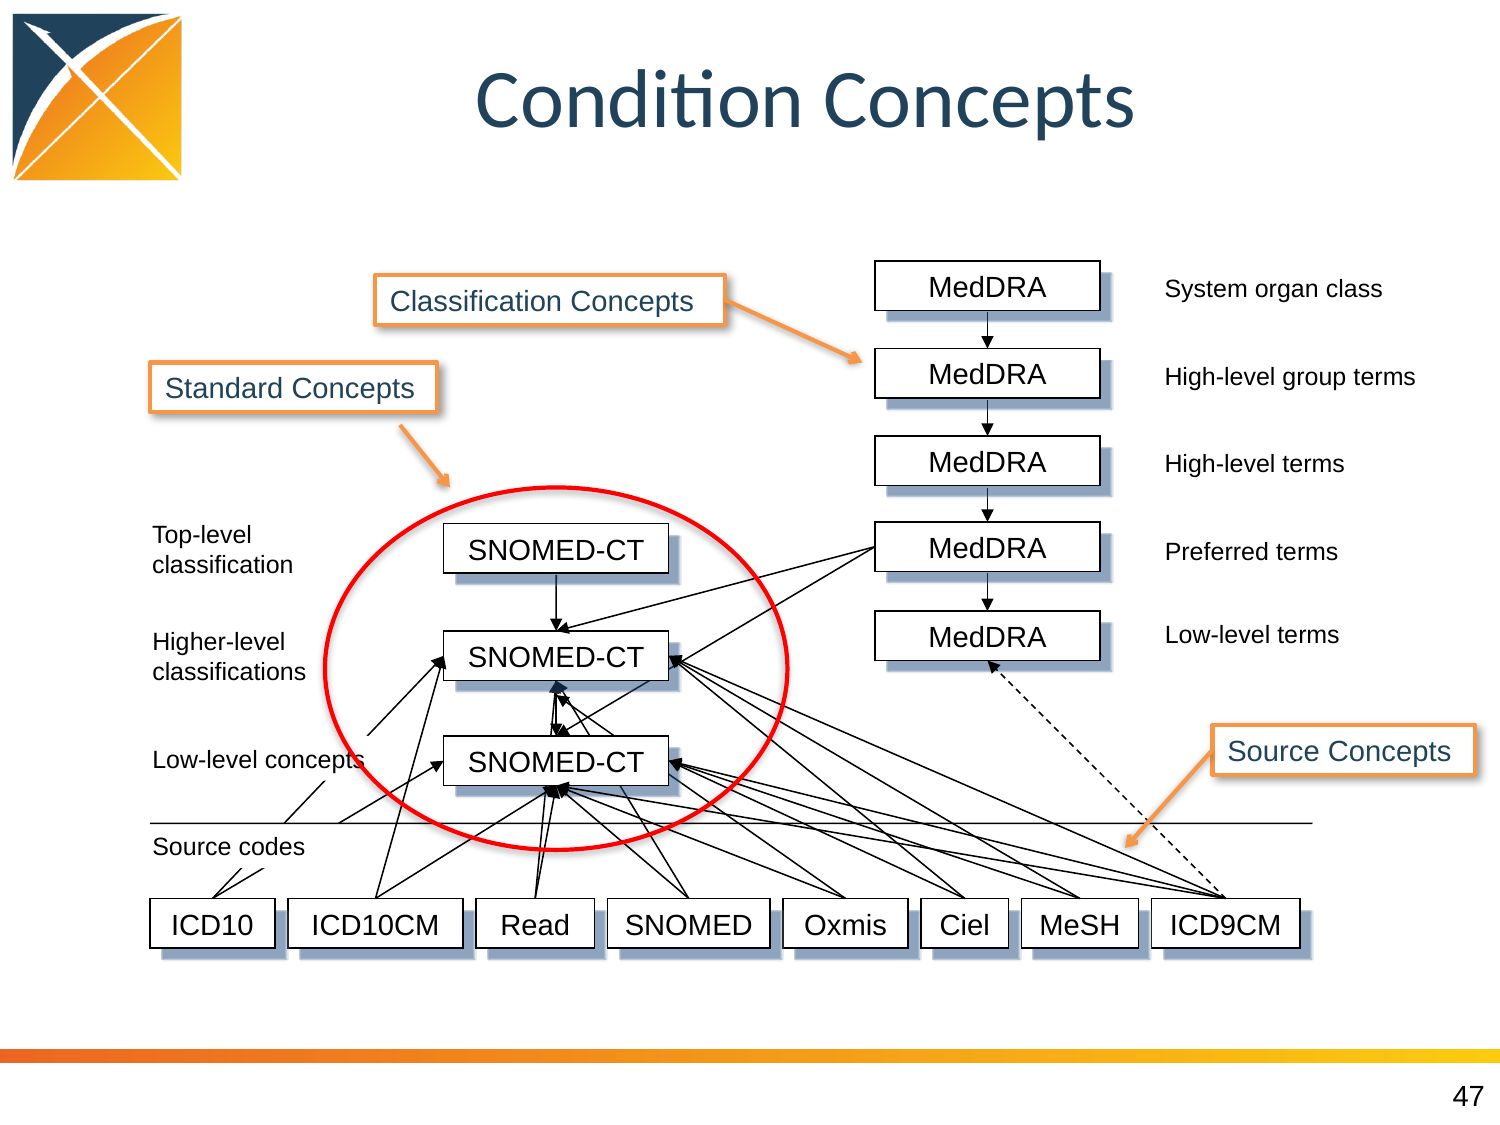

# Condition Concepts
MedDRA
System organ class
Classification Concepts
MedDRA
High-level group terms
Standard Concepts
MedDRA
High-level terms

Top-level classification
MedDRA
SNOMED-CT
Preferred terms
MedDRA
Low-level terms
Higher-level classifications
SNOMED-CT
Source Concepts
Low-level concepts
SNOMED-CT
Source codes

ICD10
ICD10CM
Read
SNOMED
Oxmis
Ciel
MeSH
ICD9CM
47